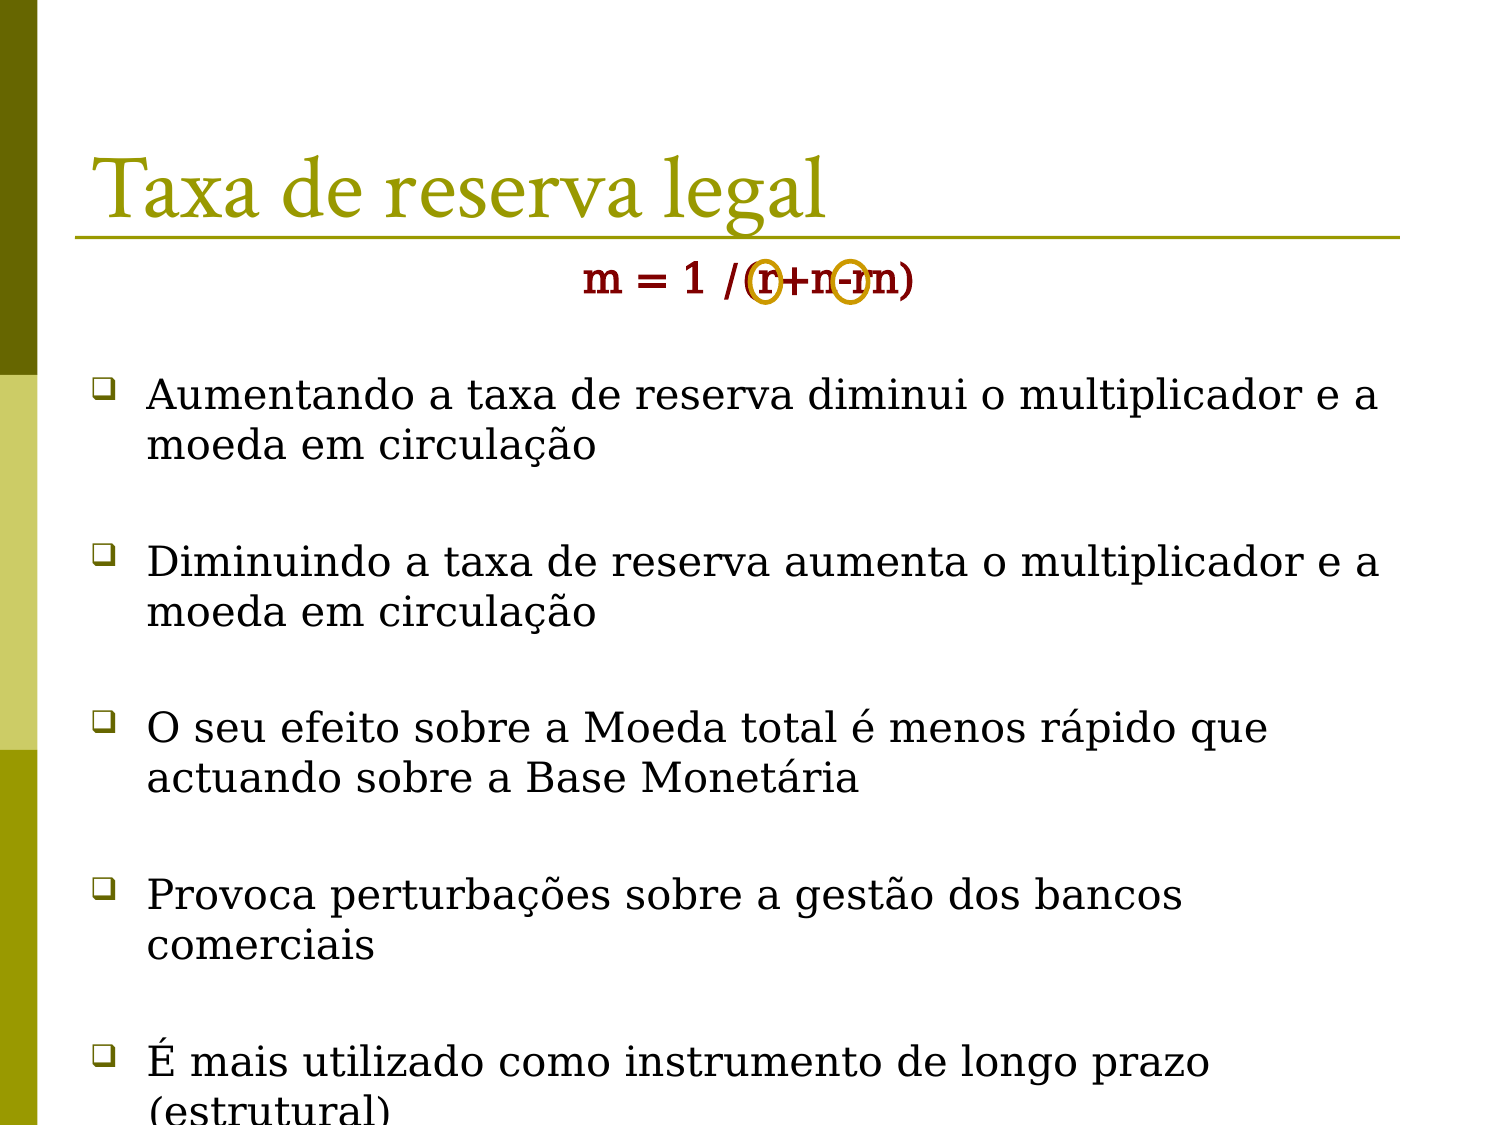

# Taxa de reserva legal
m = 1 /(r+n-rn)

Aumentando a taxa de reserva diminui o multiplicador e a moeda em circulação

Diminuindo a taxa de reserva aumenta o multiplicador e a moeda em circulação

O seu efeito sobre a Moeda total é menos rápido que actuando sobre a Base Monetária

Provoca perturbações sobre a gestão dos bancos comerciais

É mais utilizado como instrumento de longo prazo (estrutural)